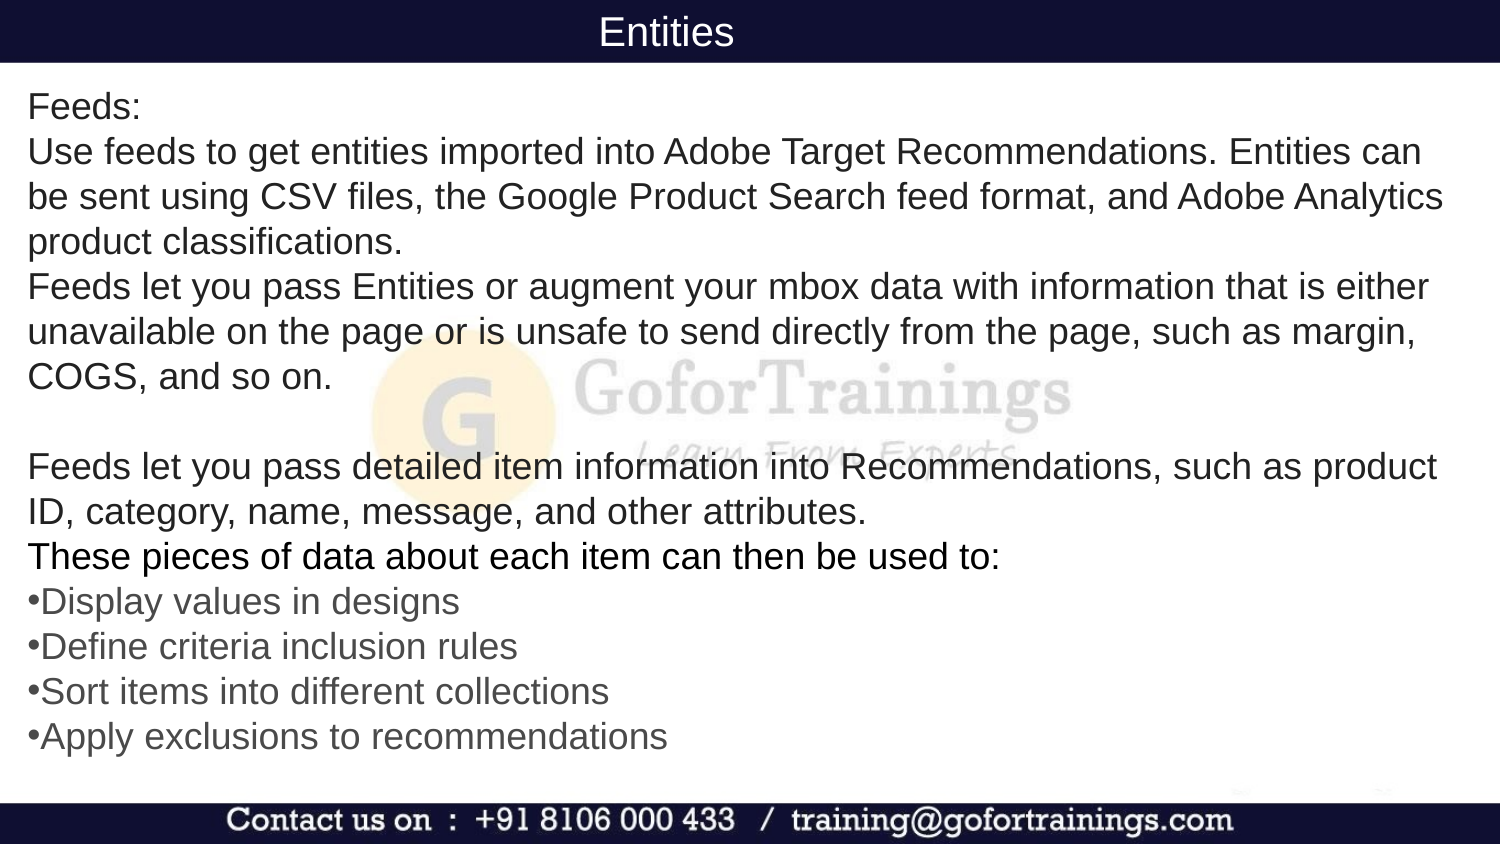

Entities
Feeds:
Use feeds to get entities imported into Adobe Target Recommendations. Entities can be sent using CSV files, the Google Product Search feed format, and Adobe Analytics product classifications.
Feeds let you pass Entities or augment your mbox data with information that is either unavailable on the page or is unsafe to send directly from the page, such as margin, COGS, and so on.

Feeds let you pass detailed item information into Recommendations, such as product ID, category, name, message, and other attributes.
These pieces of data about each item can then be used to:
Display values in designs
Define criteria inclusion rules
Sort items into different collections
Apply exclusions to recommendations